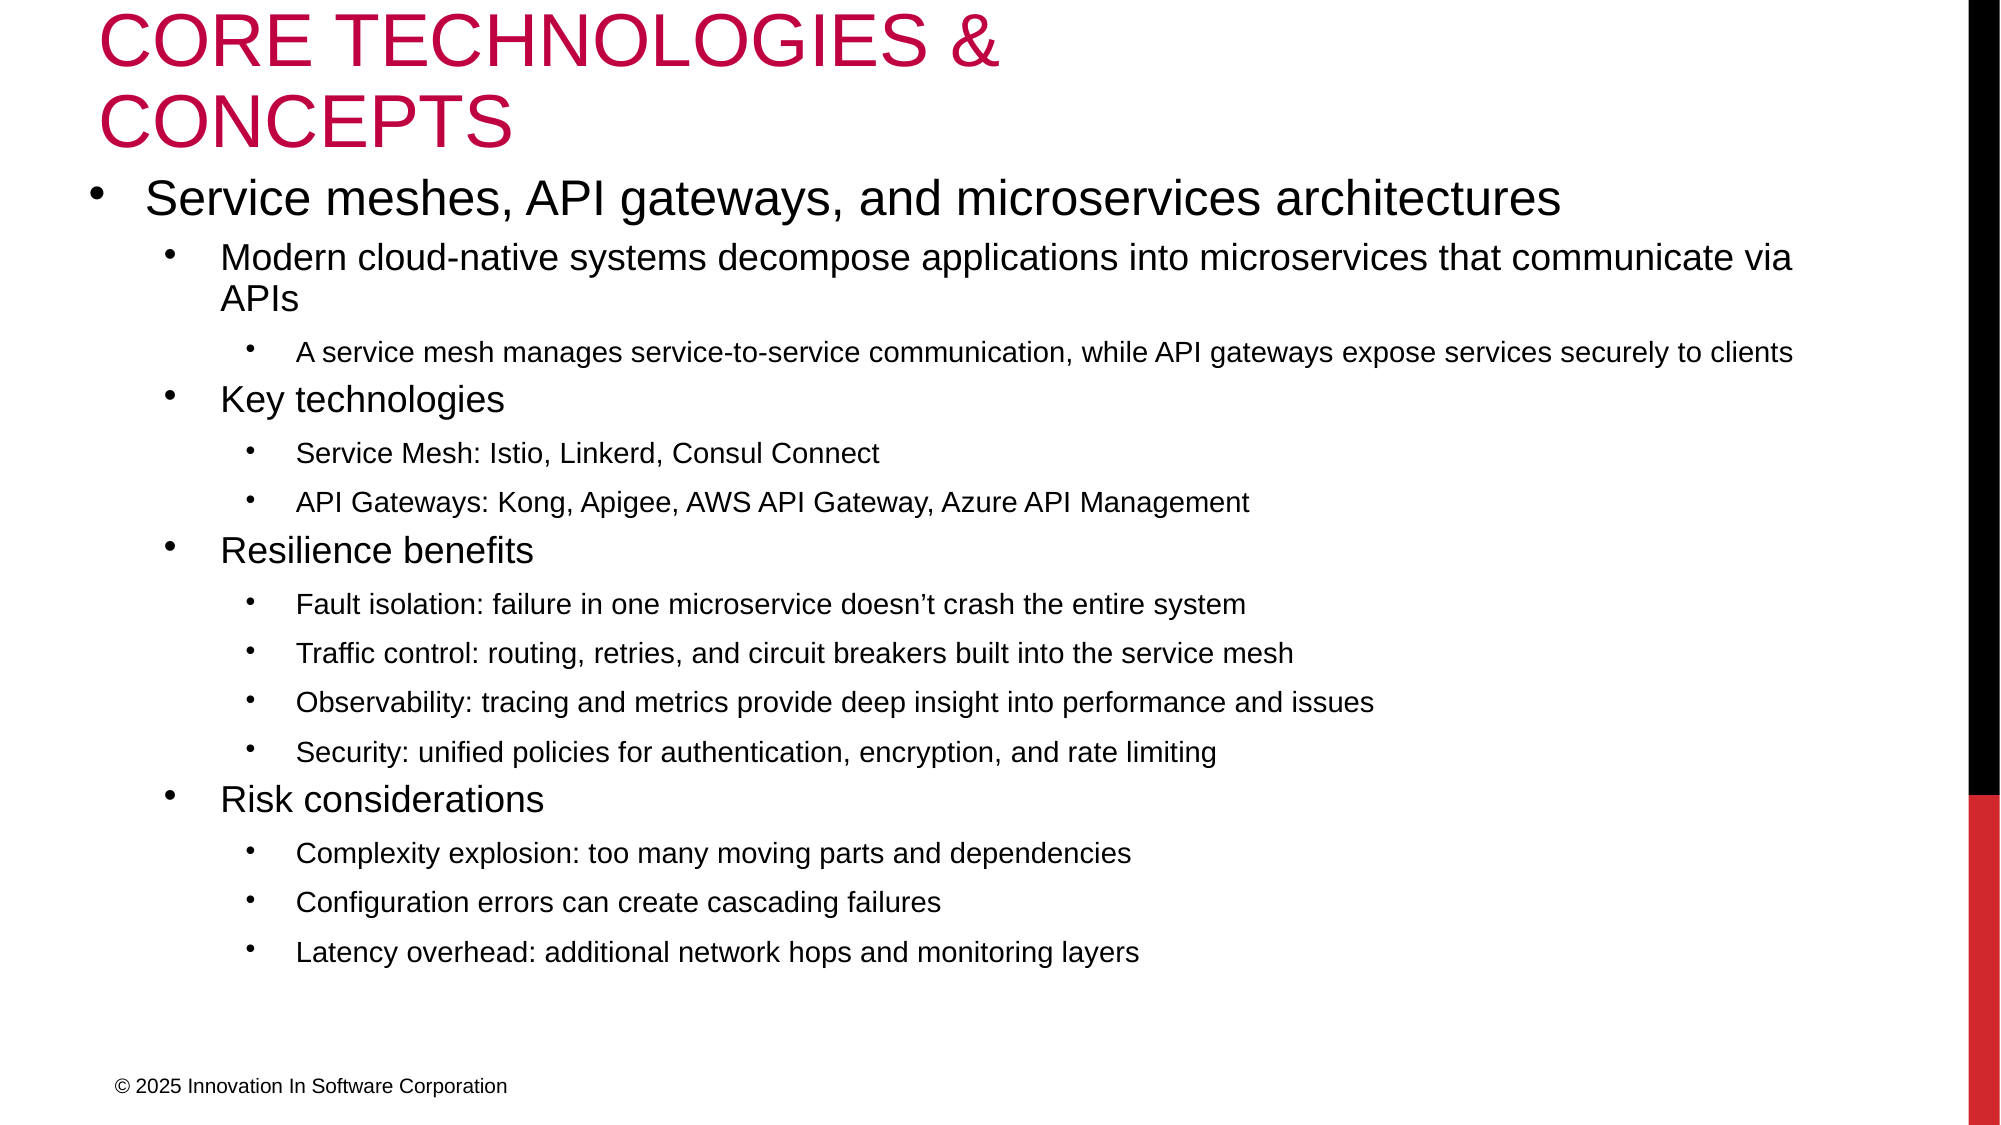

# Core Technologies & Concepts
Service meshes, API gateways, and microservices architectures
Modern cloud-native systems decompose applications into microservices that communicate via APIs
A service mesh manages service-to-service communication, while API gateways expose services securely to clients
Key technologies
Service Mesh: Istio, Linkerd, Consul Connect
API Gateways: Kong, Apigee, AWS API Gateway, Azure API Management
Resilience benefits
Fault isolation: failure in one microservice doesn’t crash the entire system
Traffic control: routing, retries, and circuit breakers built into the service mesh
Observability: tracing and metrics provide deep insight into performance and issues
Security: unified policies for authentication, encryption, and rate limiting
Risk considerations
Complexity explosion: too many moving parts and dependencies
Configuration errors can create cascading failures
Latency overhead: additional network hops and monitoring layers
© 2025 Innovation In Software Corporation